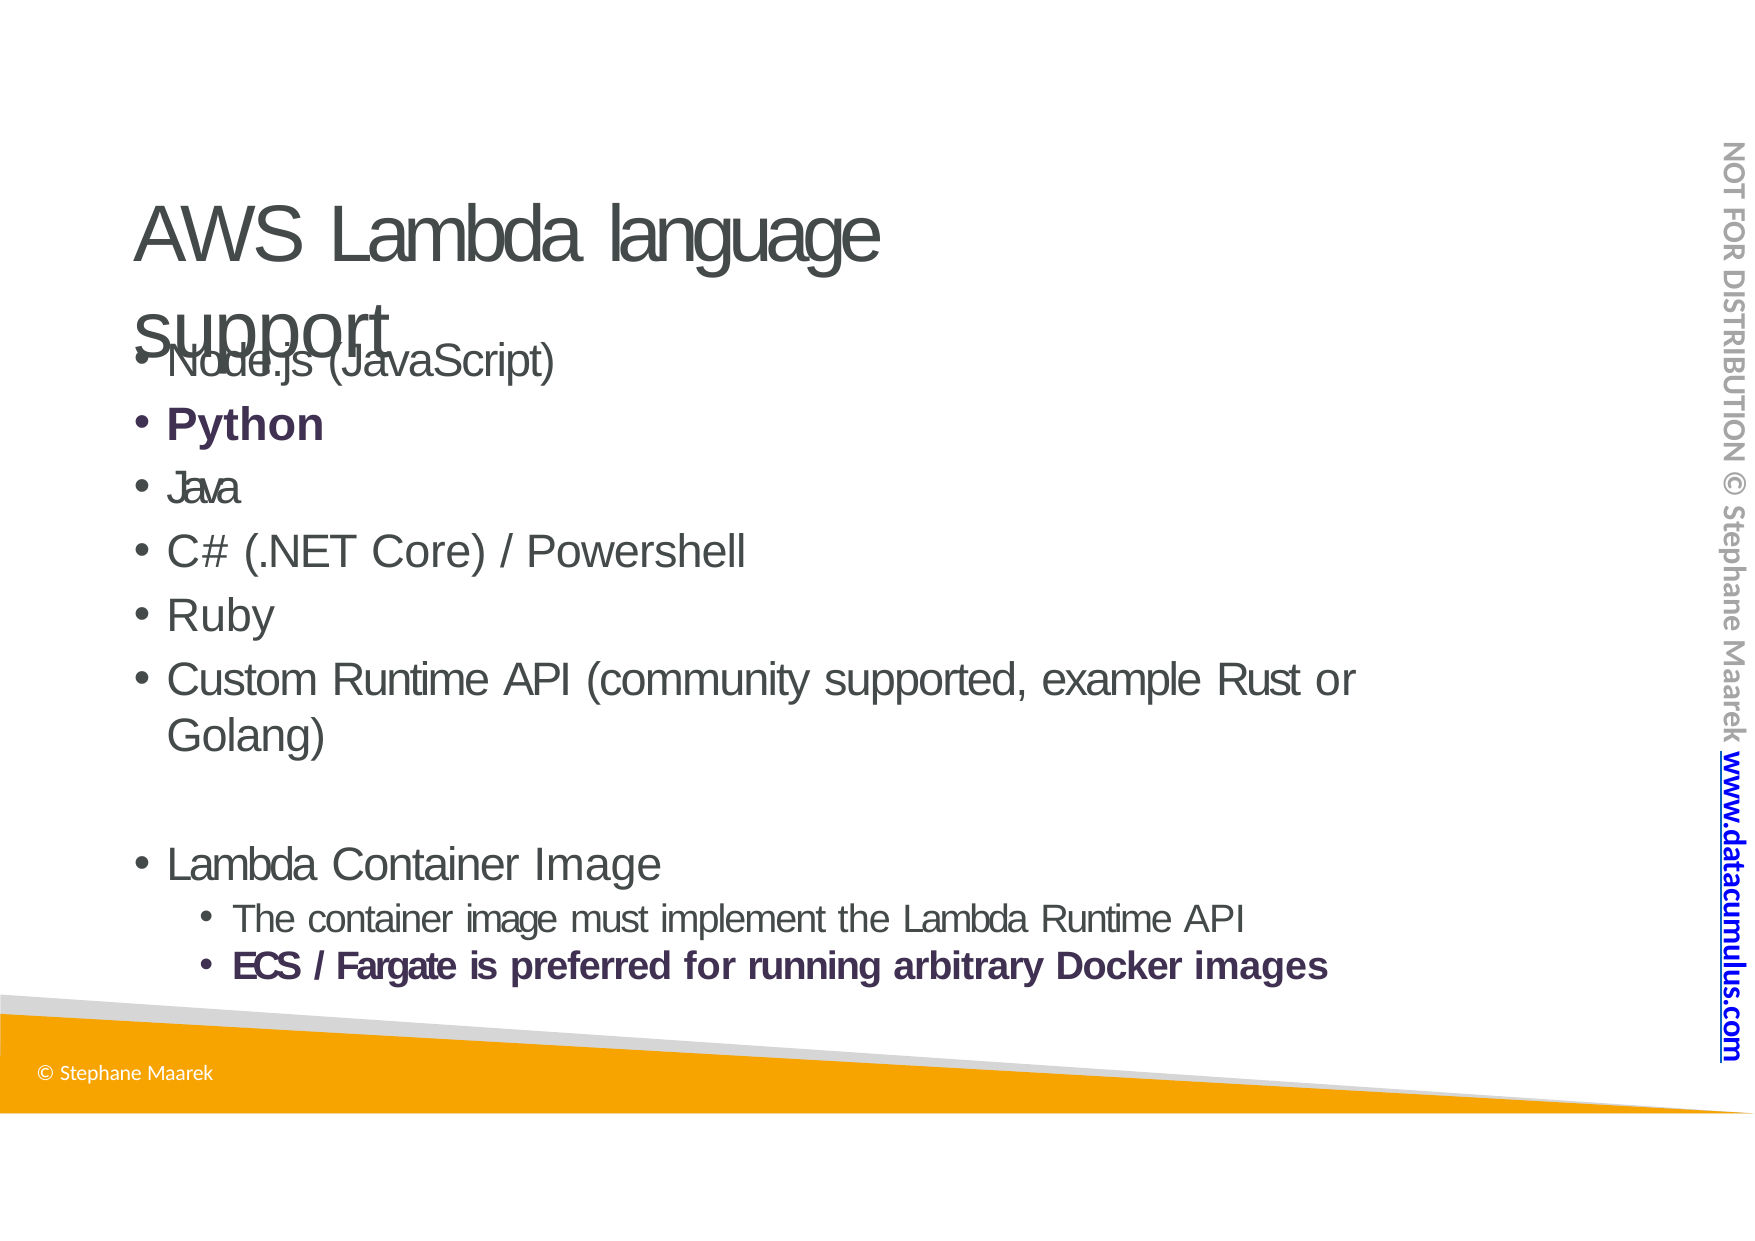

NOT FOR DISTRIBUTION © Stephane Maarek www.datacumulus.com
# AWS Lambda language support
Node.js (JavaScript)
Python
Java
C# (.NET Core) / Powershell
Ruby
Custom Runtime API (community supported, example Rust or Golang)

Lambda Container Image
The container image must implement the Lambda Runtime API
ECS / Fargate is preferred for running arbitrary Docker images
© Stephane Maarek